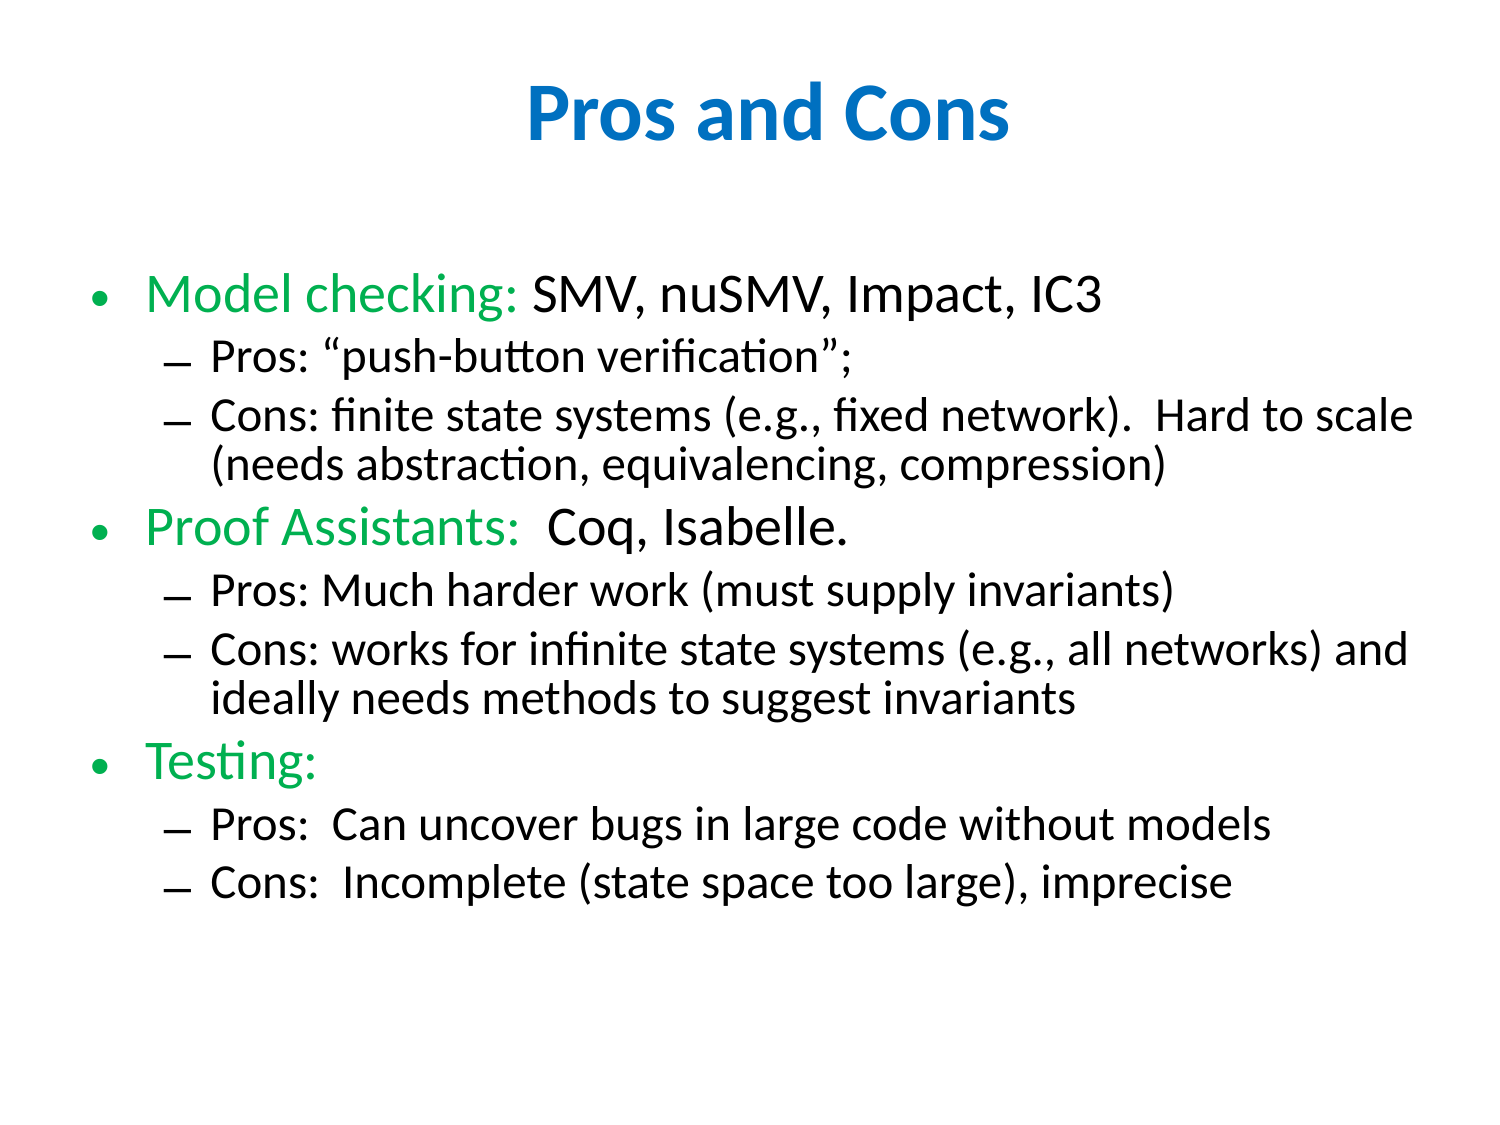

# Pros and Cons
Model checking: SMV, nuSMV, Impact, IC3
Pros: “push-button verification”;
Cons: finite state systems (e.g., fixed network).  Hard to scale (needs abstraction, equivalencing, compression)
Proof Assistants:  Coq, Isabelle.
Pros: Much harder work (must supply invariants)
Cons: works for infinite state systems (e.g., all networks) and ideally needs methods to suggest invariants
Testing:
Pros:  Can uncover bugs in large code without models
Cons:  Incomplete (state space too large), imprecise